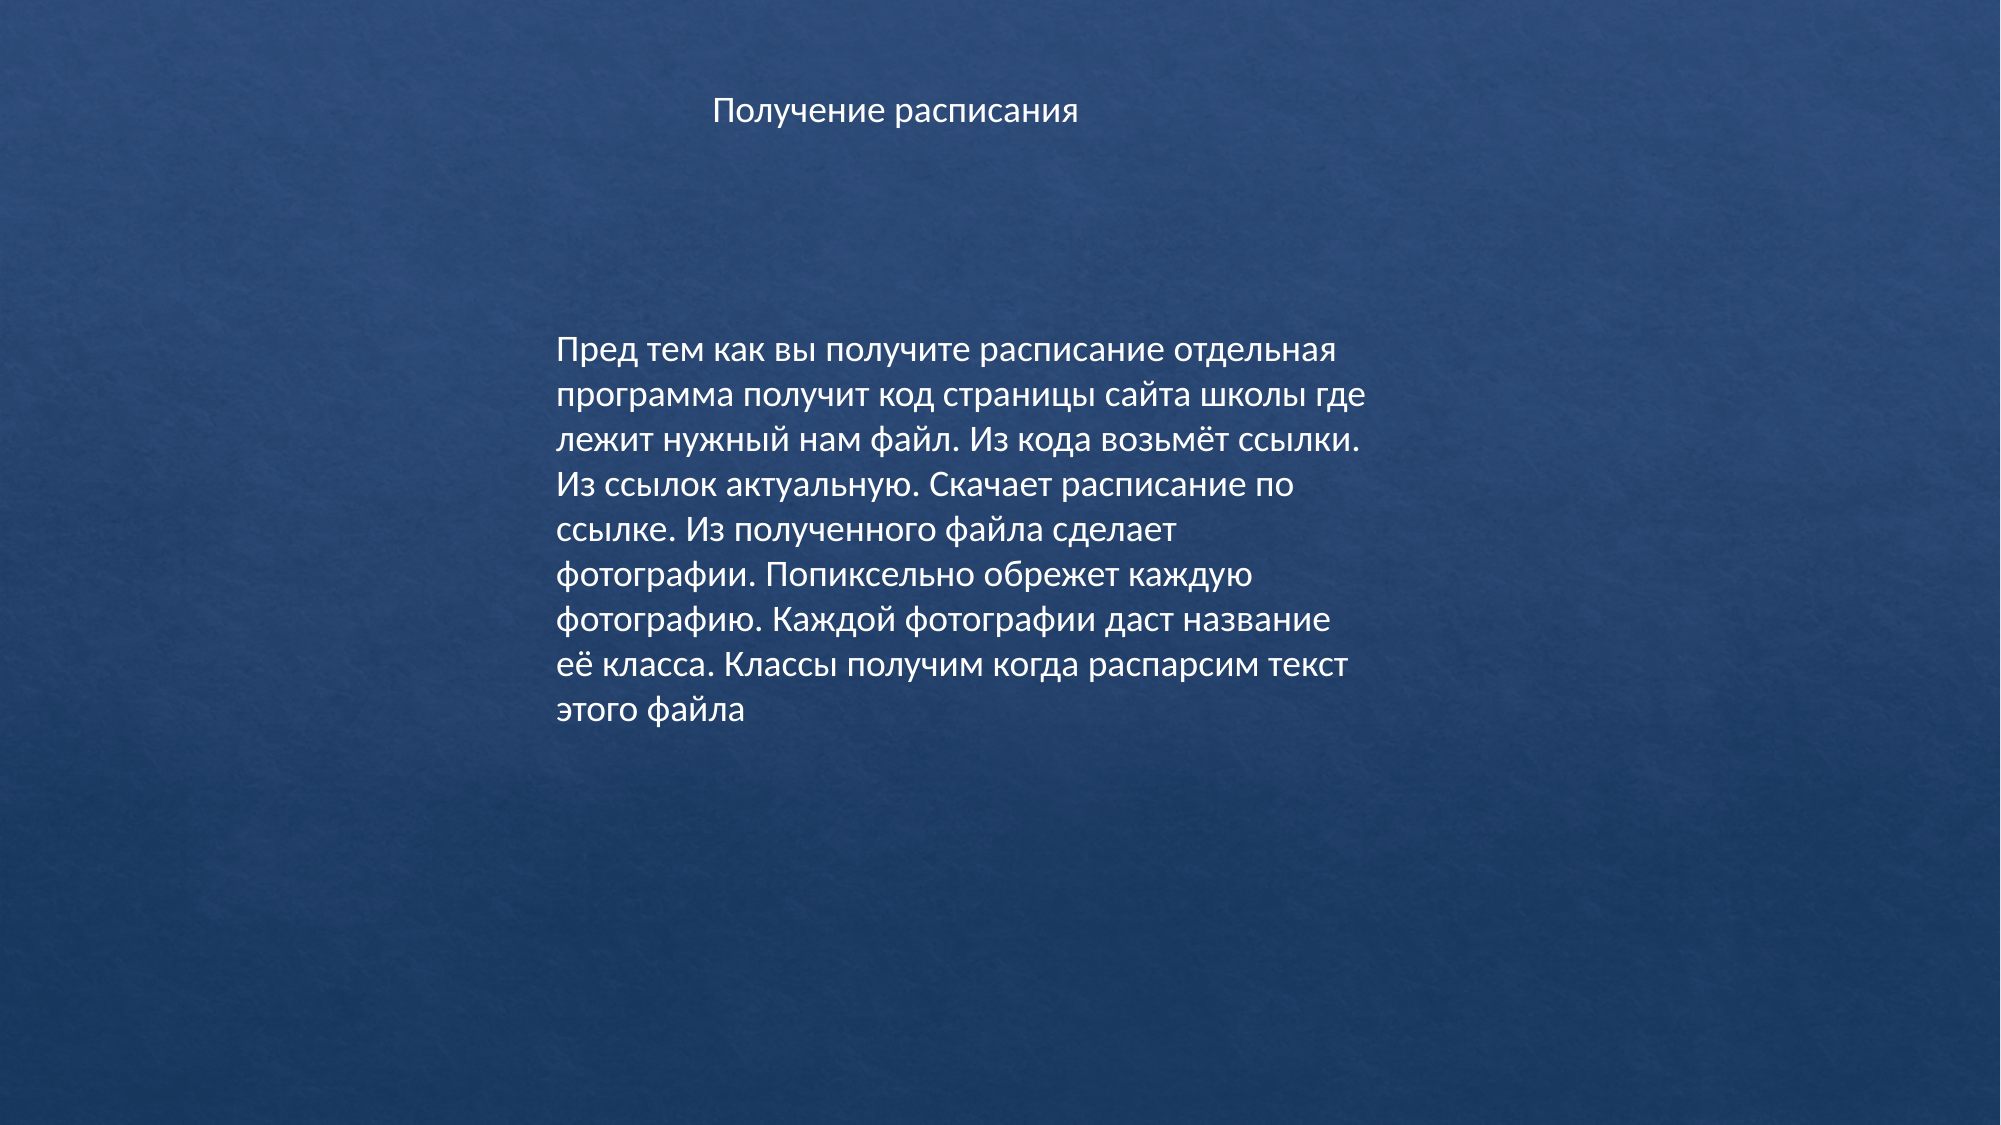

Получение расписания
Пред тем как вы получите расписание отдельная программа получит код страницы сайта школы где лежит нужный нам файл. Из кода возьмёт ссылки. Из ссылок актуальную. Скачает расписание по ссылке. Из полученного файла сделает фотографии. Попиксельно обрежет каждую фотографию. Каждой фотографии даст название её класса. Классы получим когда распарсим текст этого файла